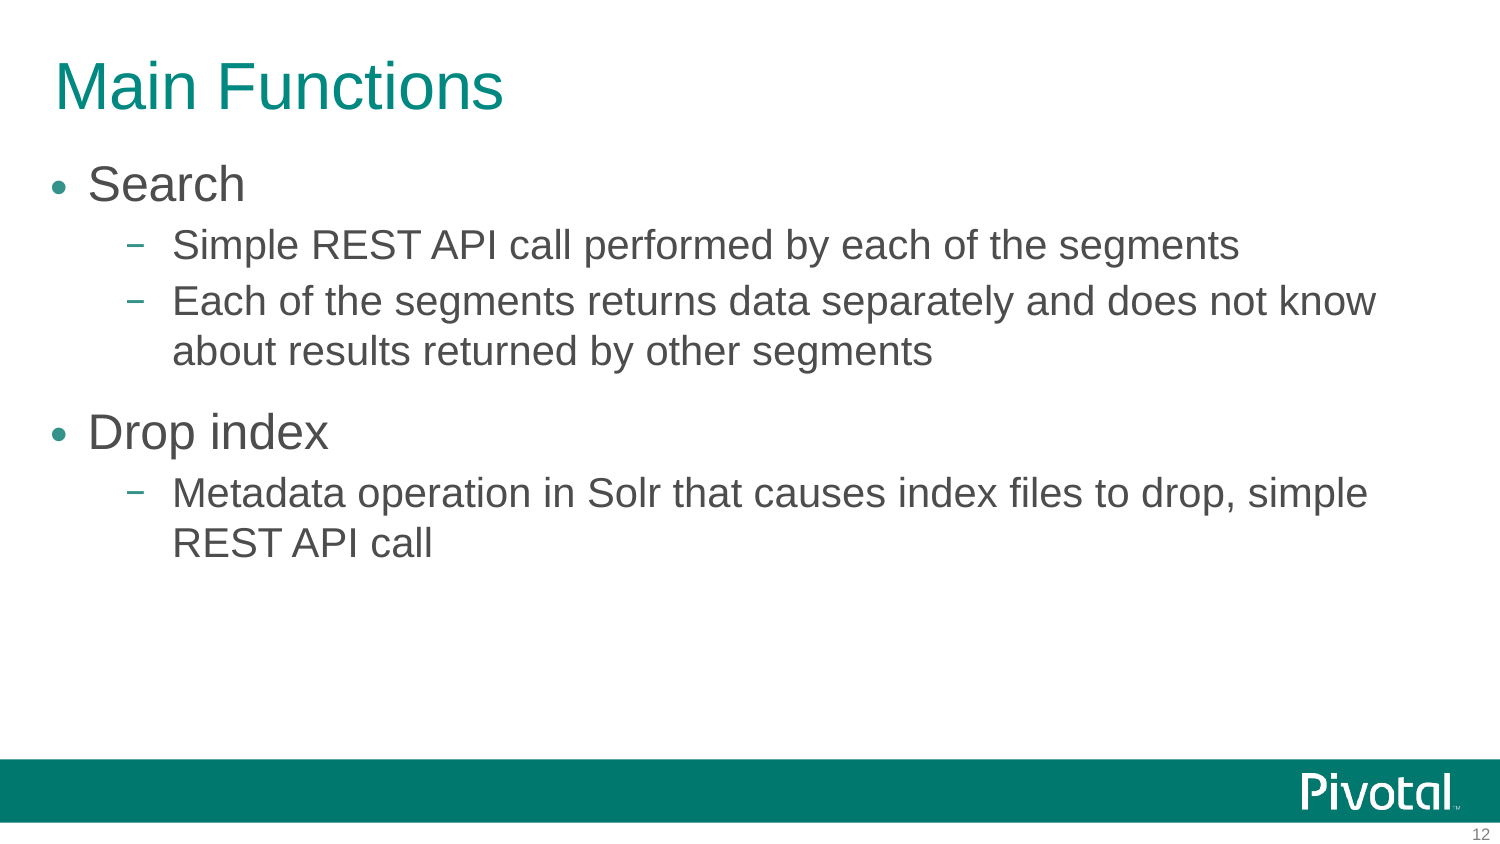

# Main Functions
Search
Simple REST API call performed by each of the segments
Each of the segments returns data separately and does not know about results returned by other segments
Drop index
Metadata operation in Solr that causes index files to drop, simple REST API call